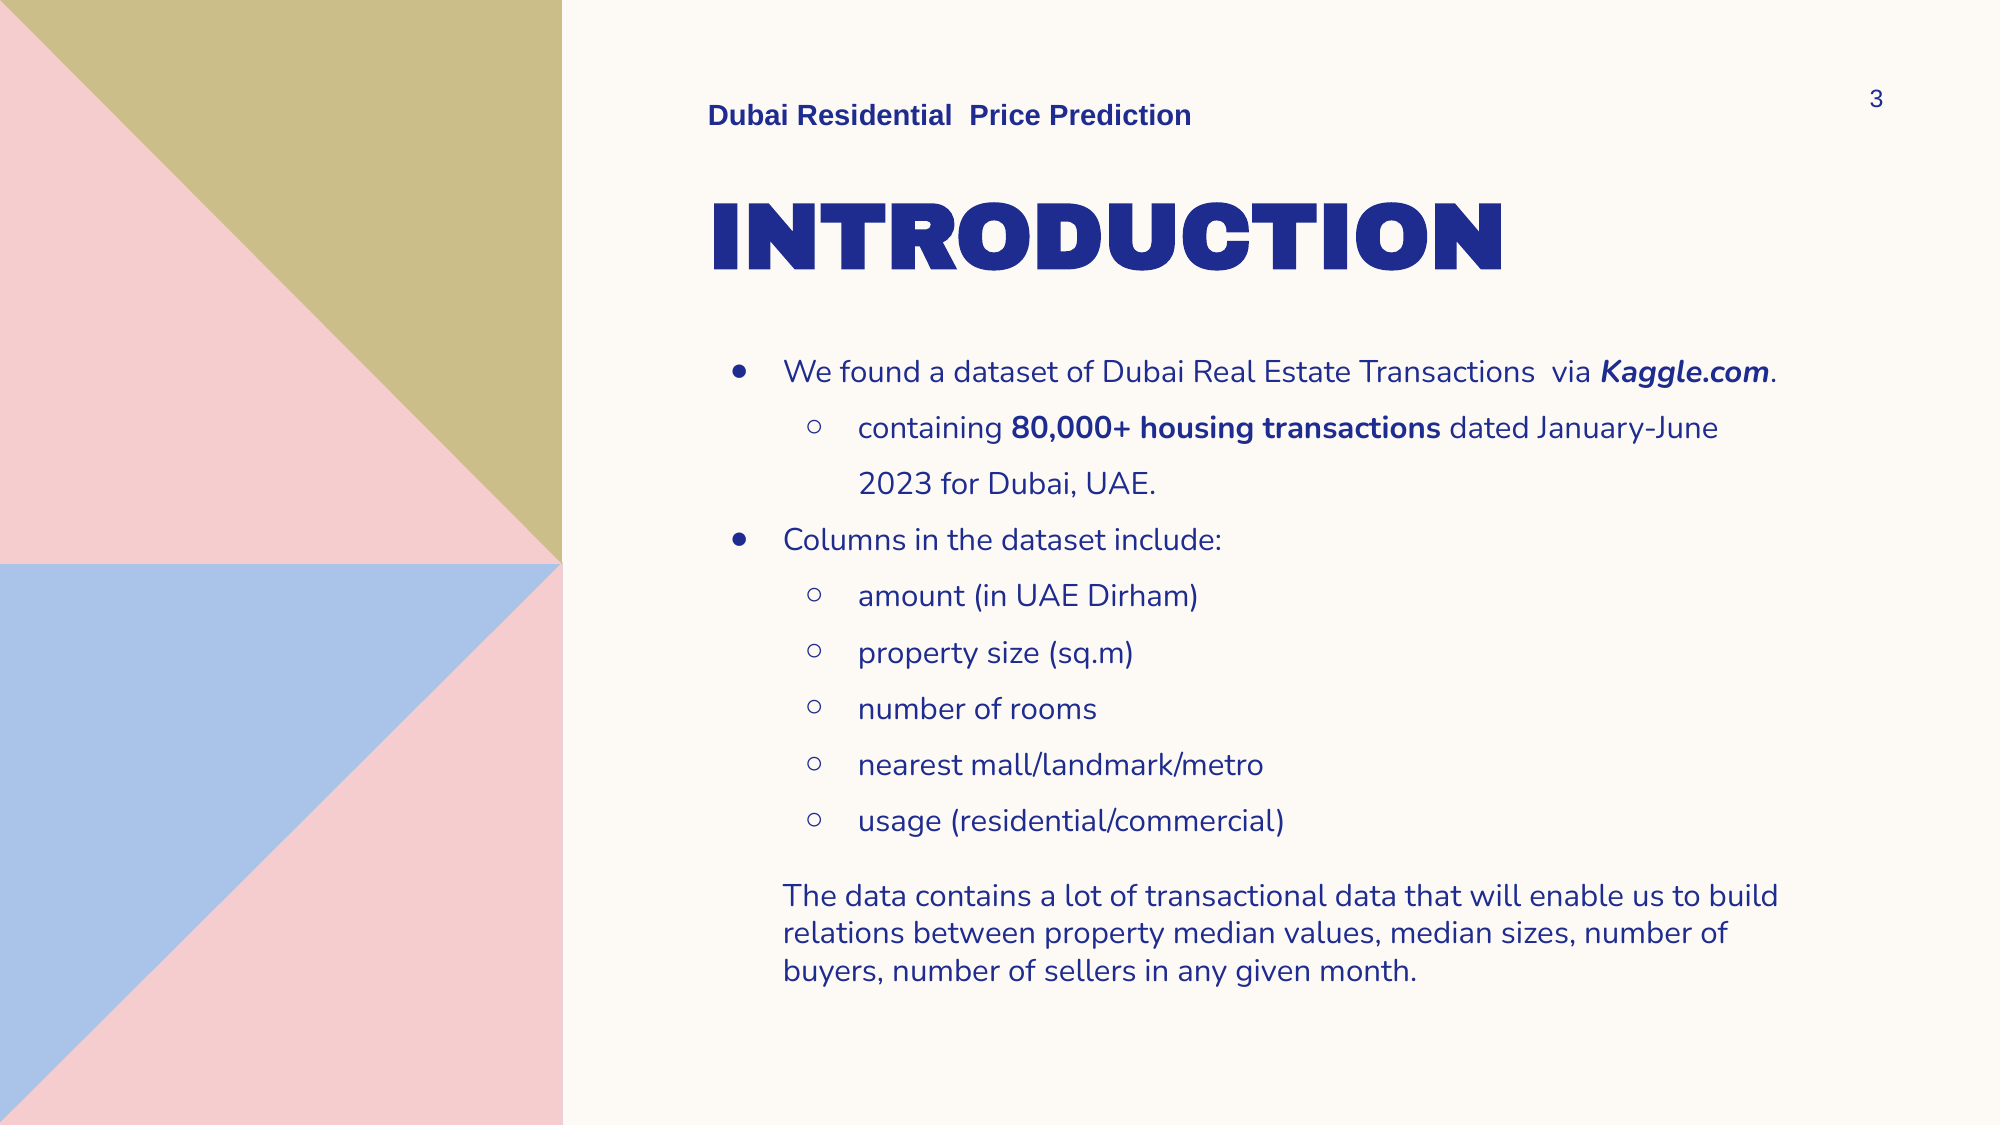

Dubai Residential  Price Prediction
3
# INTRODUCTION
We found a dataset of Dubai Real Estate Transactions  via Kaggle.com.
containing 80,000+ housing transactions dated January-June 2023 for Dubai, UAE.
Columns in the dataset include:
amount (in UAE Dirham)
property size (sq.m)
number of rooms
nearest mall/landmark/metro
usage (residential/commercial)

The data contains a lot of transactional data that will enable us to build relations between property median values, median sizes, number of buyers, number of sellers in any given month.